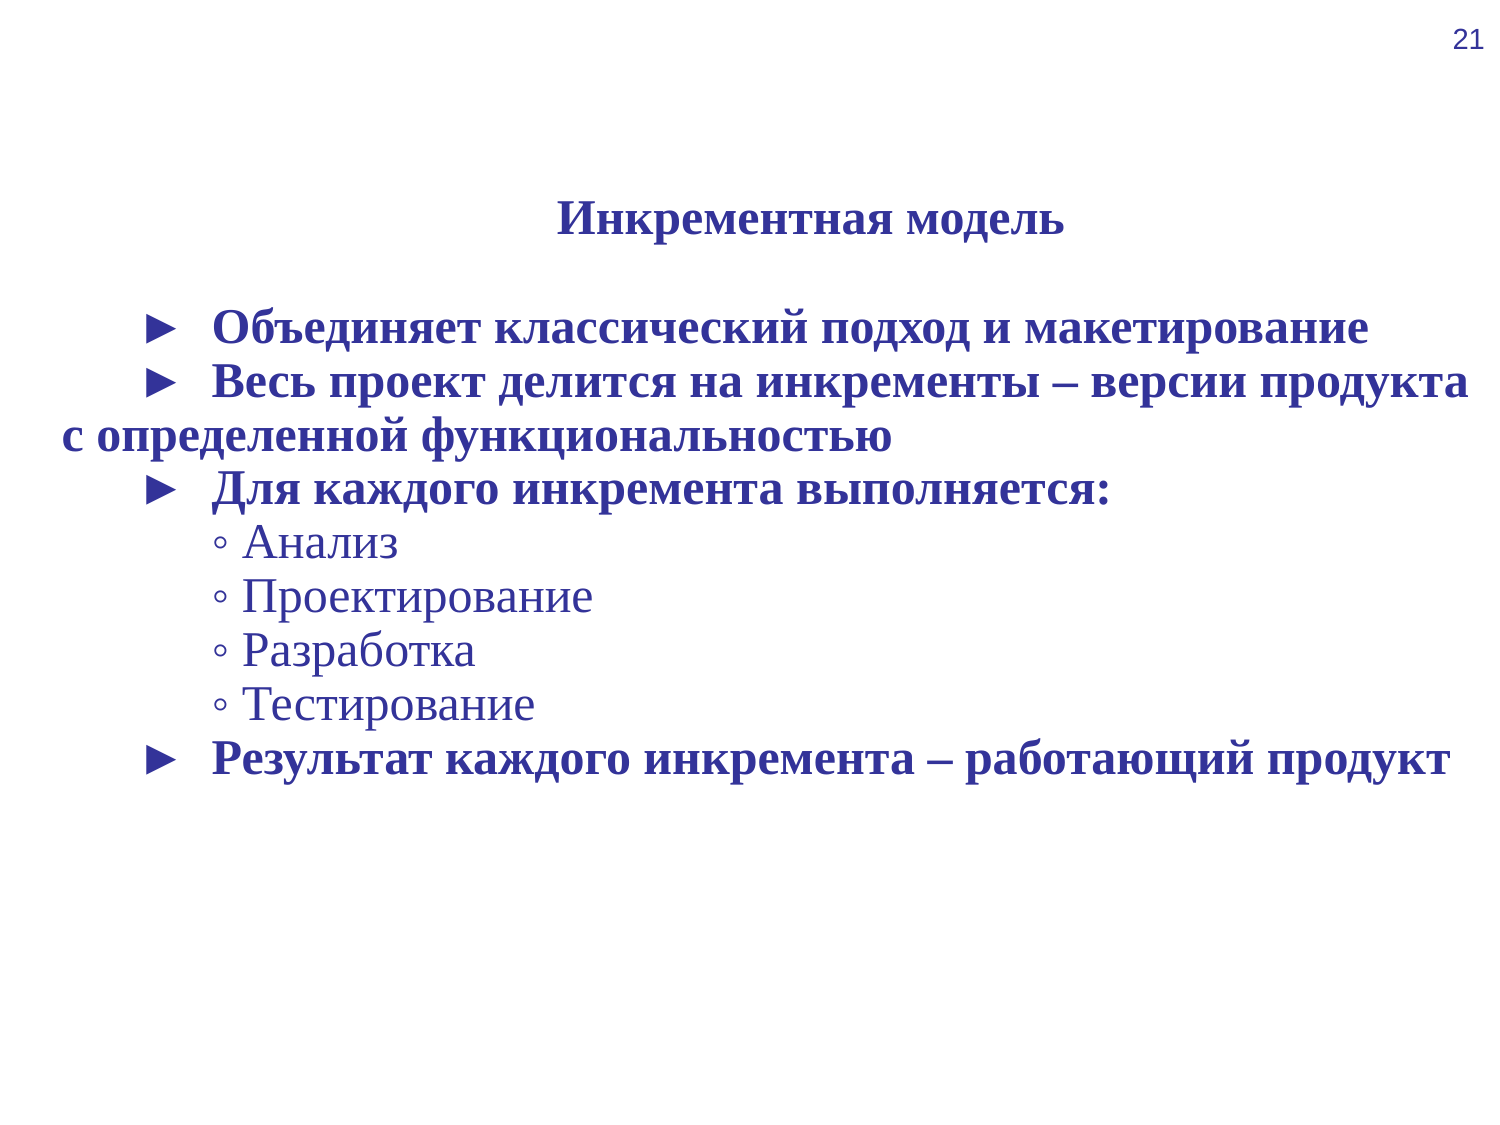

21
Инкрементная модель

►	Объединяет классический подход и макетирование
►	Весь проект делится на инкременты – версии продукта с определенной функциональностью
►	Для каждого инкремента выполняется:
      ◦ Анализ
      ◦ Проектирование
      ◦ Разработка
      ◦ Тестирование
►	Результат каждого инкремента – работающий продукт